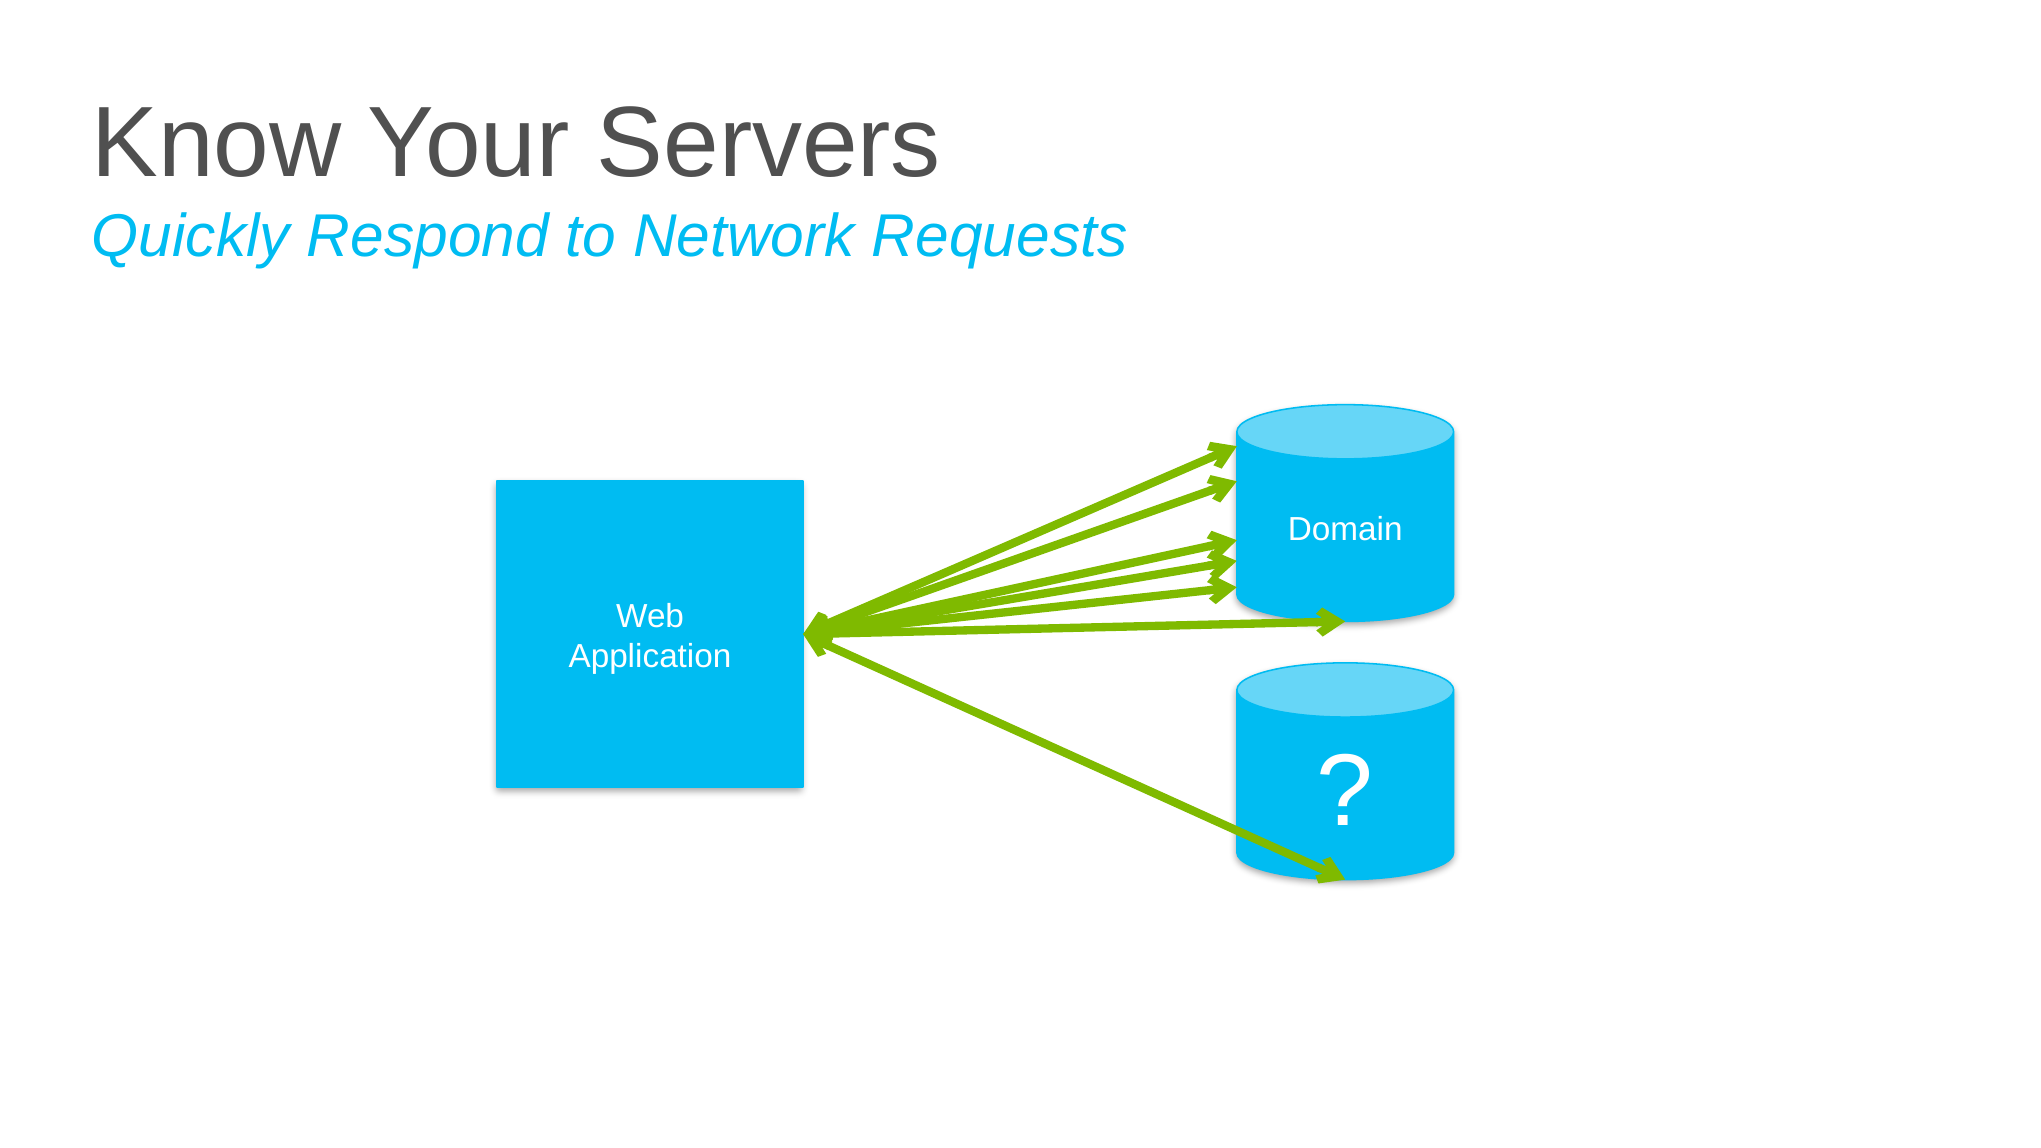

# Know Your Servers Quickly Respond to Network Requests
Domain
Web
Application
?